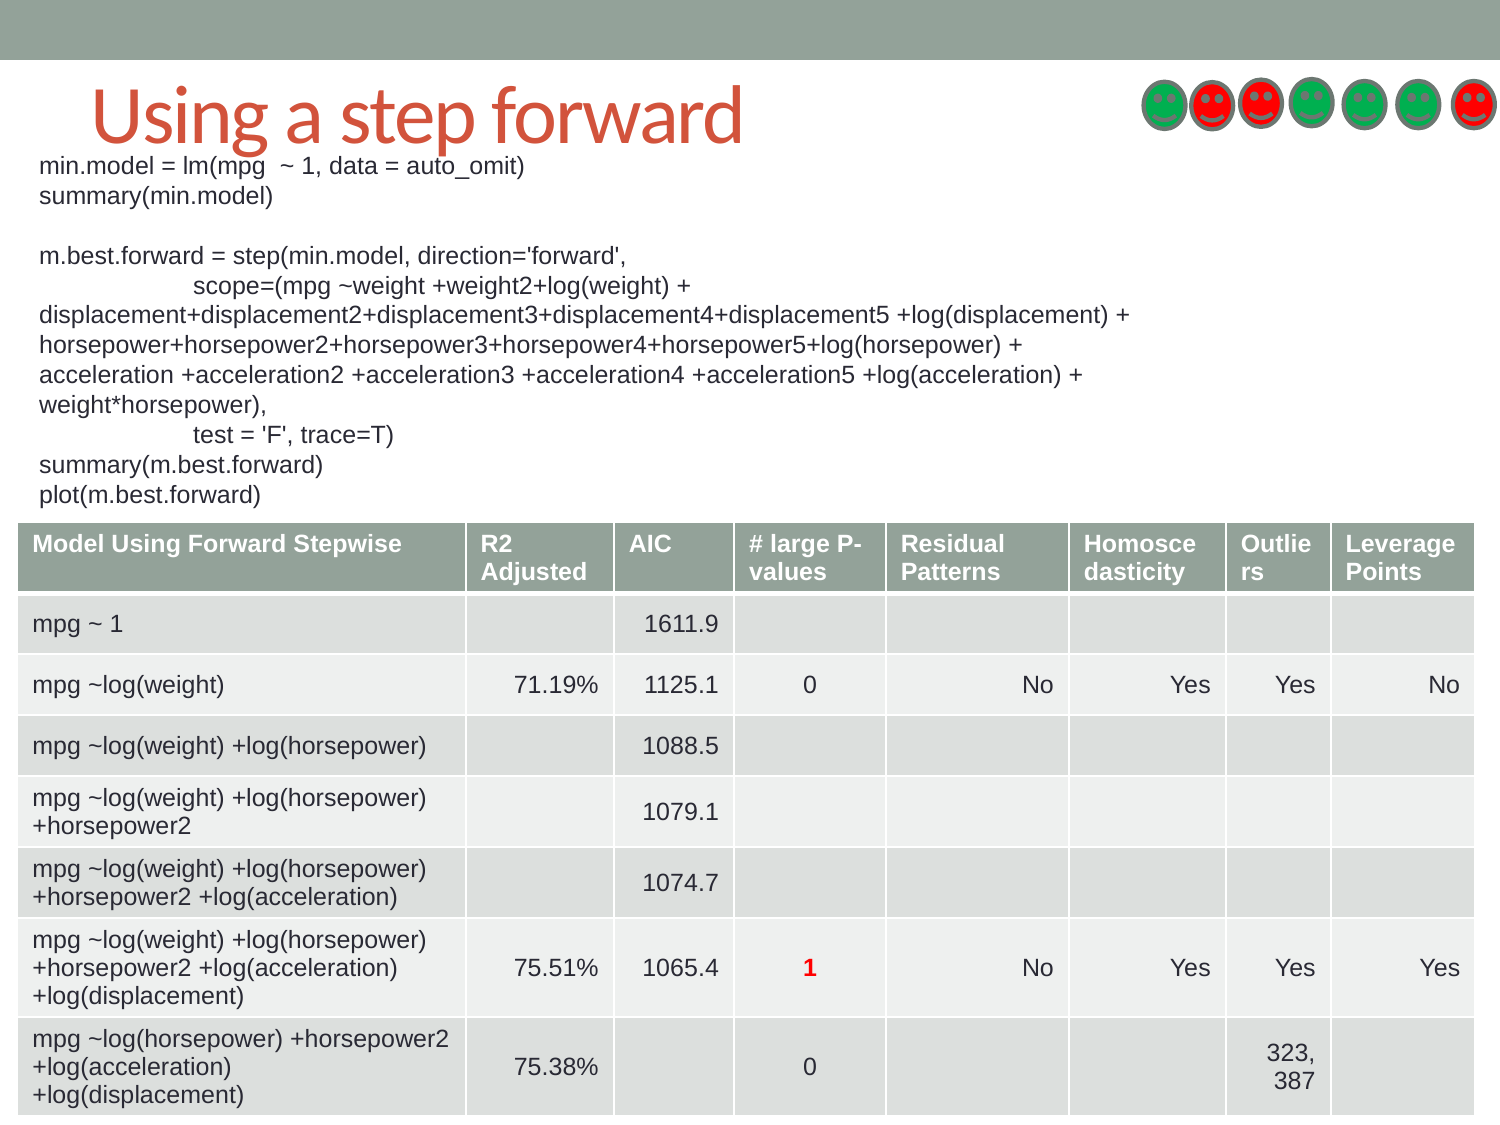

# Using a step forward

min.model = lm(mpg  ~ 1, data = auto_omit)
summary(min.model)

m.best.forward = step(min.model, direction='forward',
                      scope=(mpg ~weight +weight2+log(weight) + displacement+displacement2+displacement3+displacement4+displacement5 +log(displacement) + horsepower+horsepower2+horsepower3+horsepower4+horsepower5+log(horsepower) +
acceleration +acceleration2 +acceleration3 +acceleration4 +acceleration5 +log(acceleration) +
weight*horsepower),
                      test = 'F', trace=T)
summary(m.best.forward)
plot(m.best.forward)
| Model Using Forward Stepwise | R2 Adjusted | AIC | # large P-values | Residual Patterns | Homoscedasticity | Outliers | Leverage Points |
| --- | --- | --- | --- | --- | --- | --- | --- |
| mpg ~ 1 |  | 1611.9 |  |  |  |  |  |
| mpg ~log(weight) | 71.19% | 1125.1 | 0 | No | Yes | Yes | No |
| mpg ~log(weight) +log(horsepower) |  | 1088.5 |  |  |  |  |  |
| mpg ~log(weight) +log(horsepower) +horsepower2 |  | 1079.1 |  |  |  |  |  |
| mpg ~log(weight) +log(horsepower) +horsepower2 +log(acceleration) |  | 1074.7 |  |  |  |  |  |
| mpg ~log(weight) +log(horsepower) +horsepower2 +log(acceleration) +log(displacement) | 75.51% | 1065.4 | 1 | No | Yes | Yes | Yes |
| mpg ~log(horsepower) +horsepower2 +log(acceleration) +log(displacement) | 75.38% |  | 0 |  |  | 323, 387 |  |